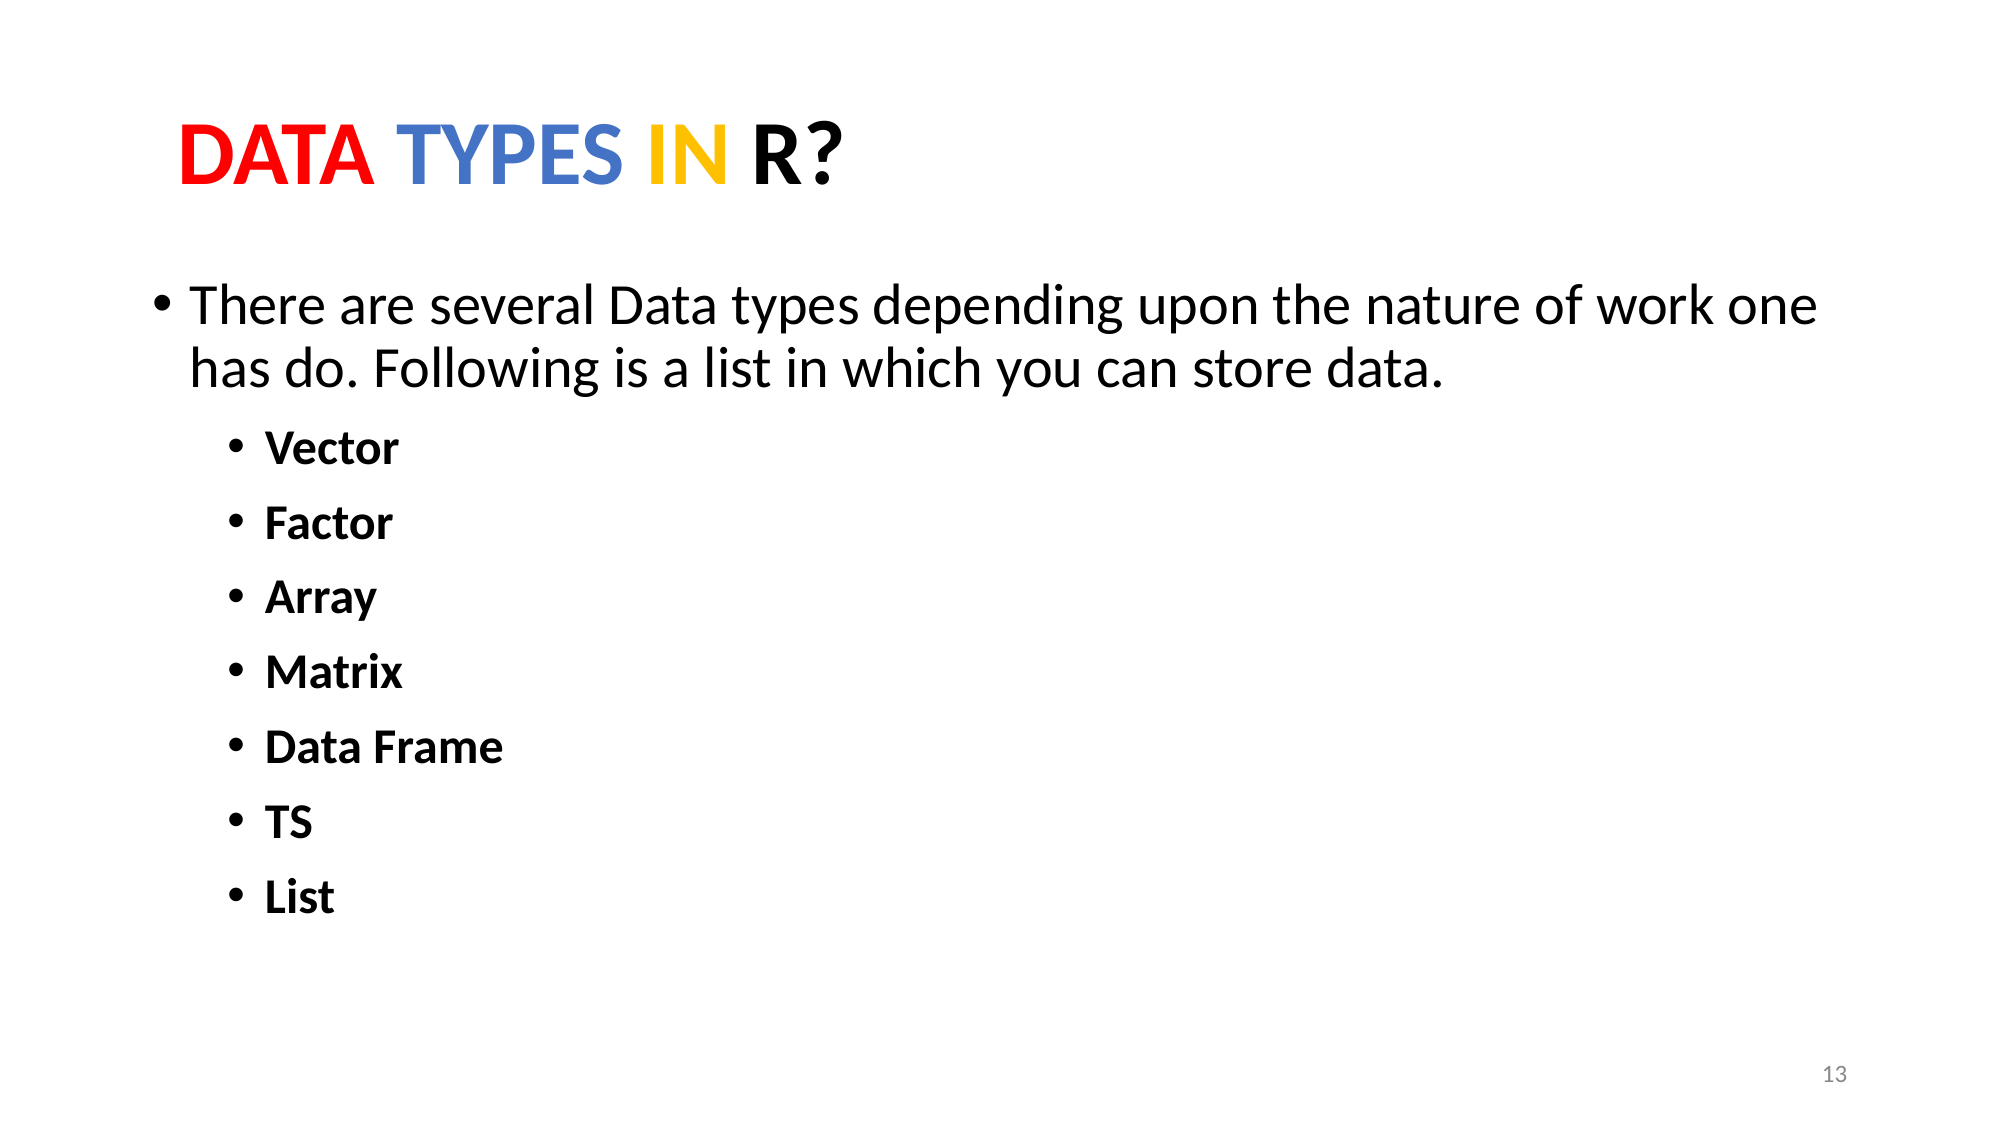

# DATA TYPES IN R?
There are several Data types depending upon the nature of work one has do. Following is a list in which you can store data.
Vector
Factor
Array
Matrix
Data Frame
TS
List

13